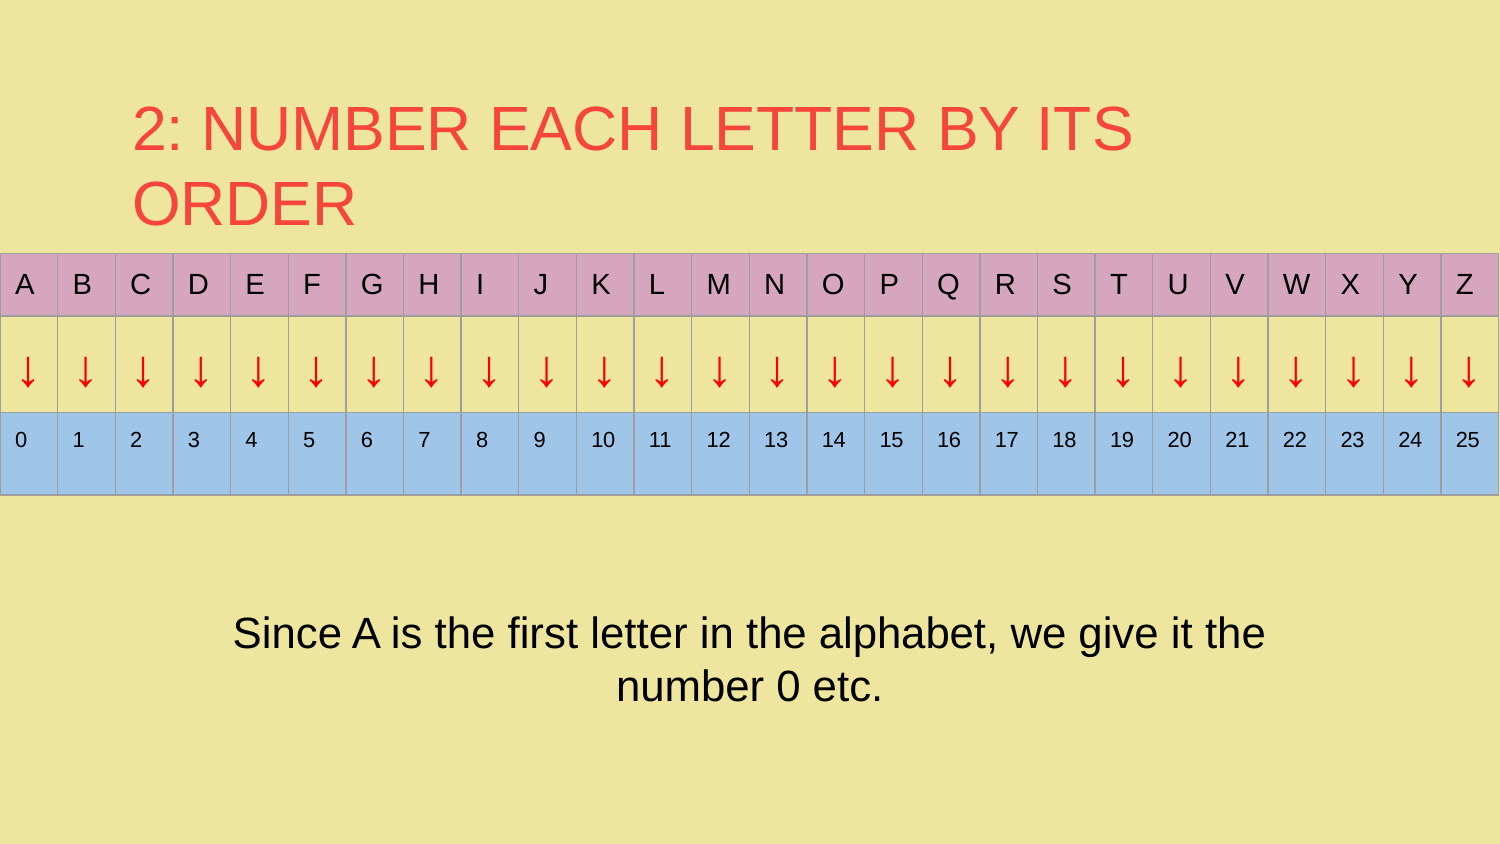

2: NUMBER EACH LETTER BY ITS ORDER
| A | B | C | D | E | F | G | H | I | J | K | L | M | N | O | P | Q | R | S | T | U | V | W | X | Y | Z |
| --- | --- | --- | --- | --- | --- | --- | --- | --- | --- | --- | --- | --- | --- | --- | --- | --- | --- | --- | --- | --- | --- | --- | --- | --- | --- |
| ↓ | ↓ | ↓ | ↓ | ↓ | ↓ | ↓ | ↓ | ↓ | ↓ | ↓ | ↓ | ↓ | ↓ | ↓ | ↓ | ↓ | ↓ | ↓ | ↓ | ↓ | ↓ | ↓ | ↓ | ↓ | ↓ |
| 0 | 1 | 2 | 3 | 4 | 5 | 6 | 7 | 8 | 9 | 10 | 11 | 12 | 13 | 14 | 15 | 16 | 17 | 18 | 19 | 20 | 21 | 22 | 23 | 24 | 25 |
Since A is the first letter in the alphabet, we give it the number 0 etc.